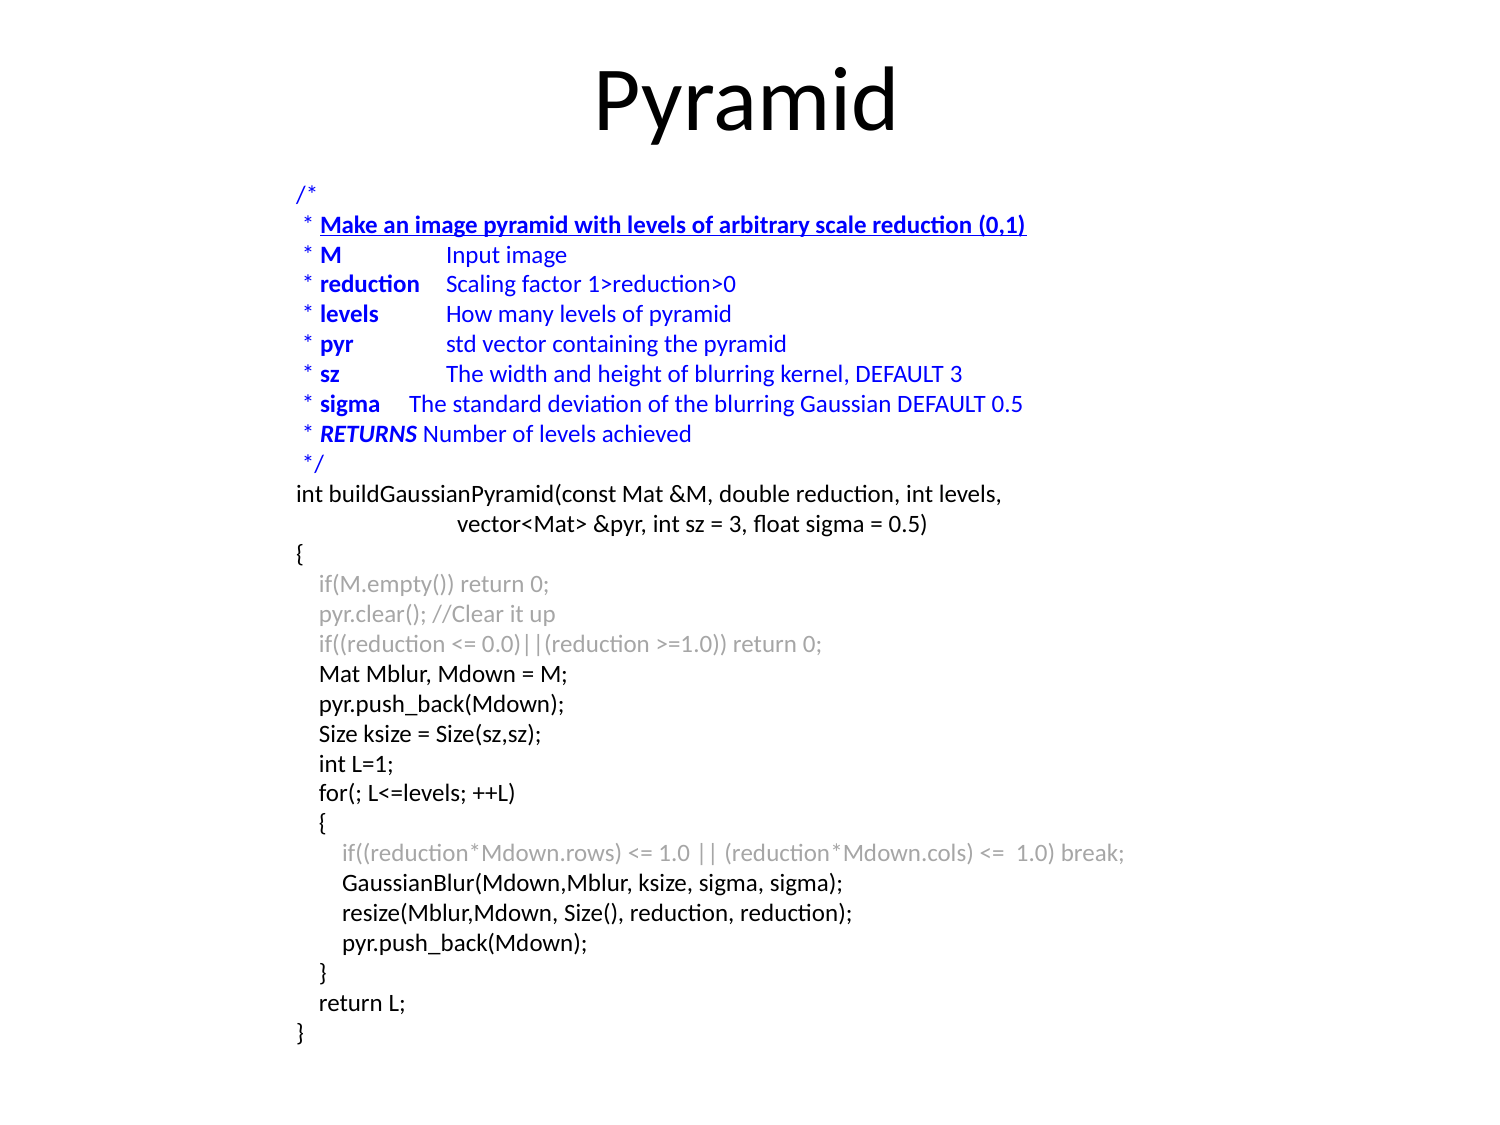

# Pyramid
/*
 * Make an image pyramid with levels of arbitrary scale reduction (0,1)
 * M 	Input image
 * reduction 	Scaling factor 1>reduction>0
 * levels 	How many levels of pyramid
 * pyr 	std vector containing the pyramid
 * sz    	The width and height of blurring kernel, DEFAULT 3
 * sigma     The standard deviation of the blurring Gaussian DEFAULT 0.5
 * RETURNS Number of levels achieved
 */
int buildGaussianPyramid(const Mat &M, double reduction, int levels,
                            vector<Mat> &pyr, int sz = 3, float sigma = 0.5)
{
    if(M.empty()) return 0;
    pyr.clear(); //Clear it up
    if((reduction <= 0.0)||(reduction >=1.0)) return 0;
    Mat Mblur, Mdown = M;
    pyr.push_back(Mdown);
    Size ksize = Size(sz,sz);
    int L=1;
    for(; L<=levels; ++L)
    {
        if((reduction*Mdown.rows) <= 1.0 || (reduction*Mdown.cols) <=  1.0) break;
        GaussianBlur(Mdown,Mblur, ksize, sigma, sigma);
        resize(Mblur,Mdown, Size(), reduction, reduction);
        pyr.push_back(Mdown);
    }
    return L;
}